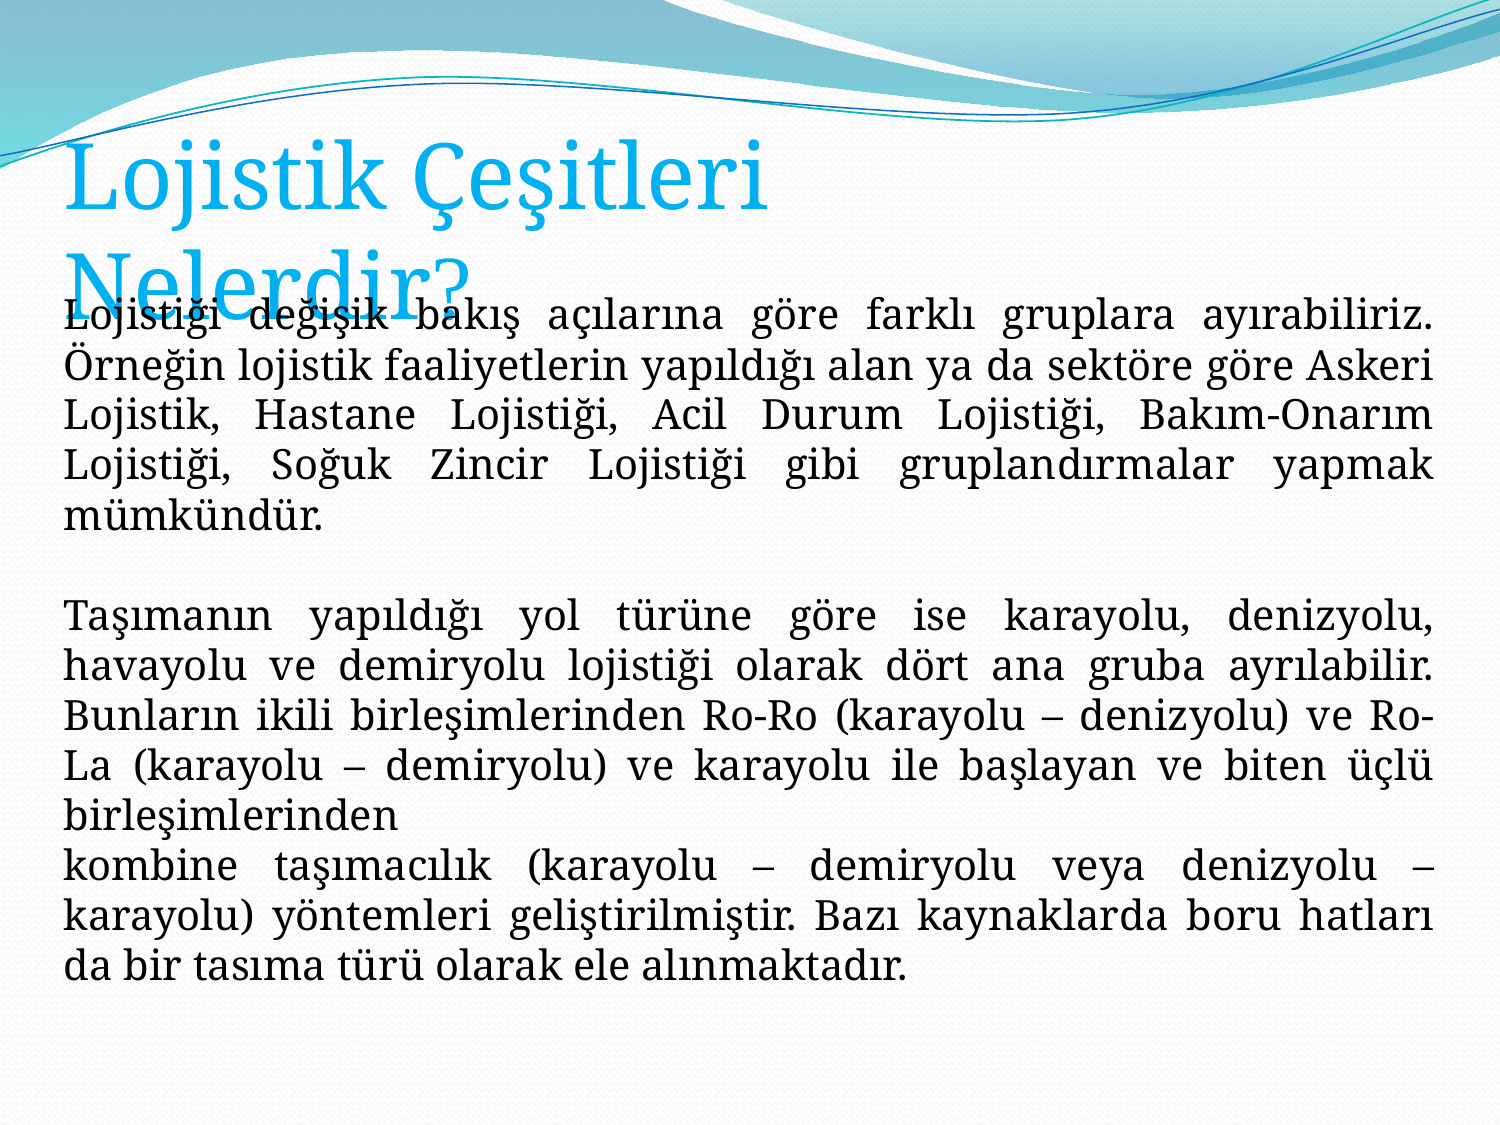

Lojistik Çeşitleri Nelerdir?

Lojistiği değişik bakış açılarına göre farklı gruplara ayırabiliriz. Örneğin lojistik faaliyetlerin yapıldığı alan ya da sektöre göre Askeri Lojistik, Hastane Lojistiği, Acil Durum Lojistiği, Bakım-Onarım Lojistiği, Soğuk Zincir Lojistiği gibi gruplandırmalar yapmak mümkündür.

Taşımanın yapıldığı yol türüne göre ise karayolu, denizyolu, havayolu ve demiryolu lojistiği olarak dört ana gruba ayrılabilir. Bunların ikili birleşimlerinden Ro-Ro (karayolu – denizyolu) ve Ro-La (karayolu – demiryolu) ve karayolu ile başlayan ve biten üçlü birleşimlerinden
kombine taşımacılık (karayolu – demiryolu veya denizyolu – karayolu) yöntemleri geliştirilmiştir. Bazı kaynaklarda boru hatları da bir tasıma türü olarak ele alınmaktadır.